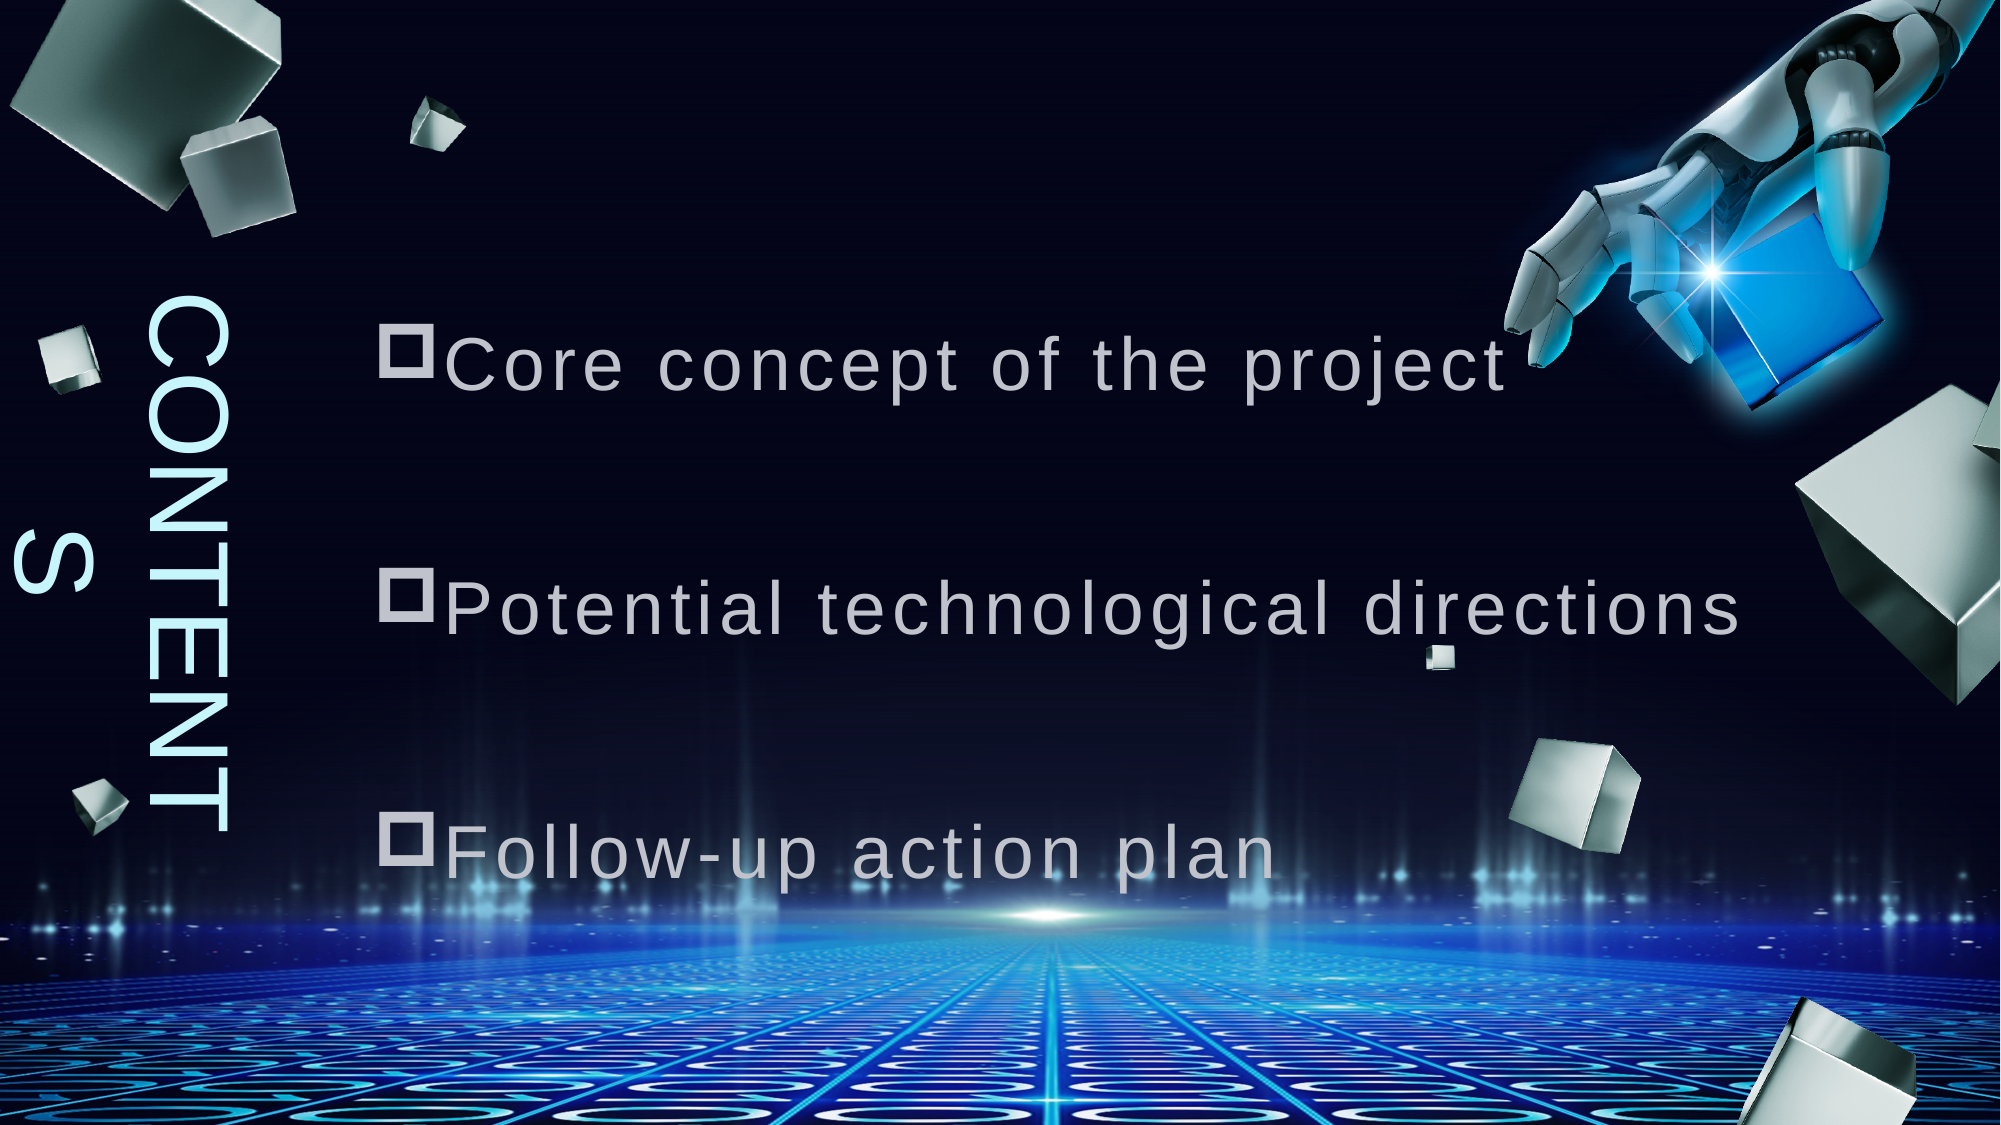

Core concept of the project
CONTENTS
Potential technological directions
Follow-up action plan